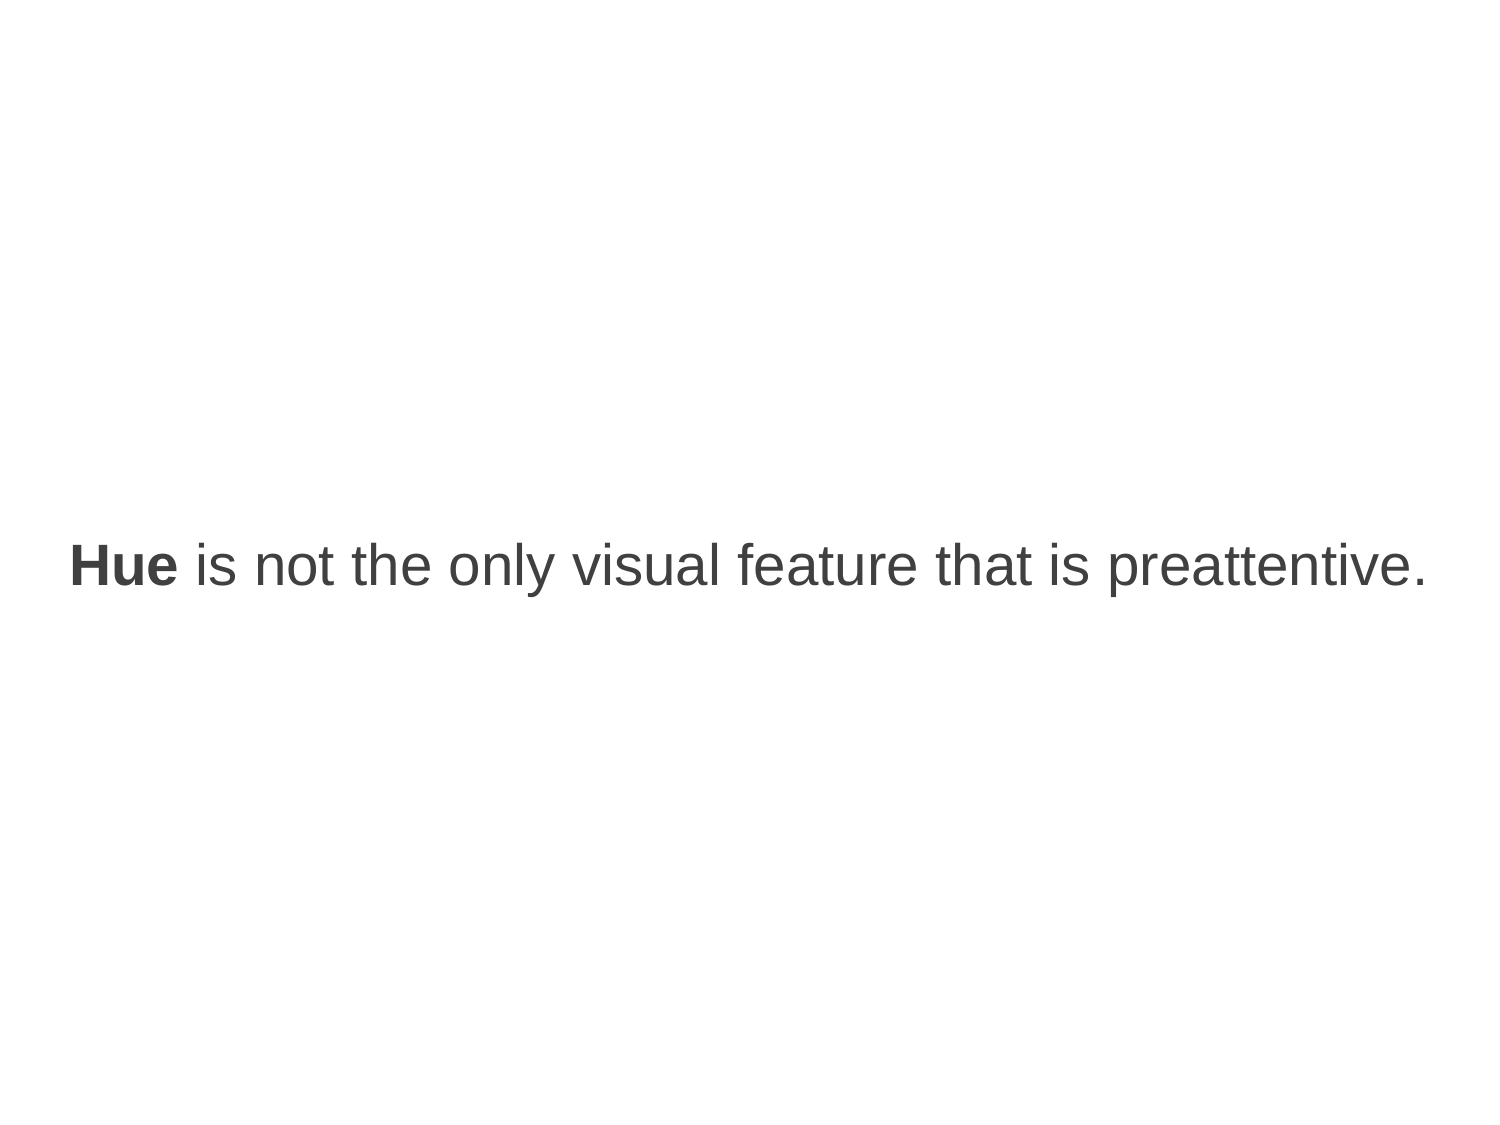

Hue is not the only visual feature that is preattentive.